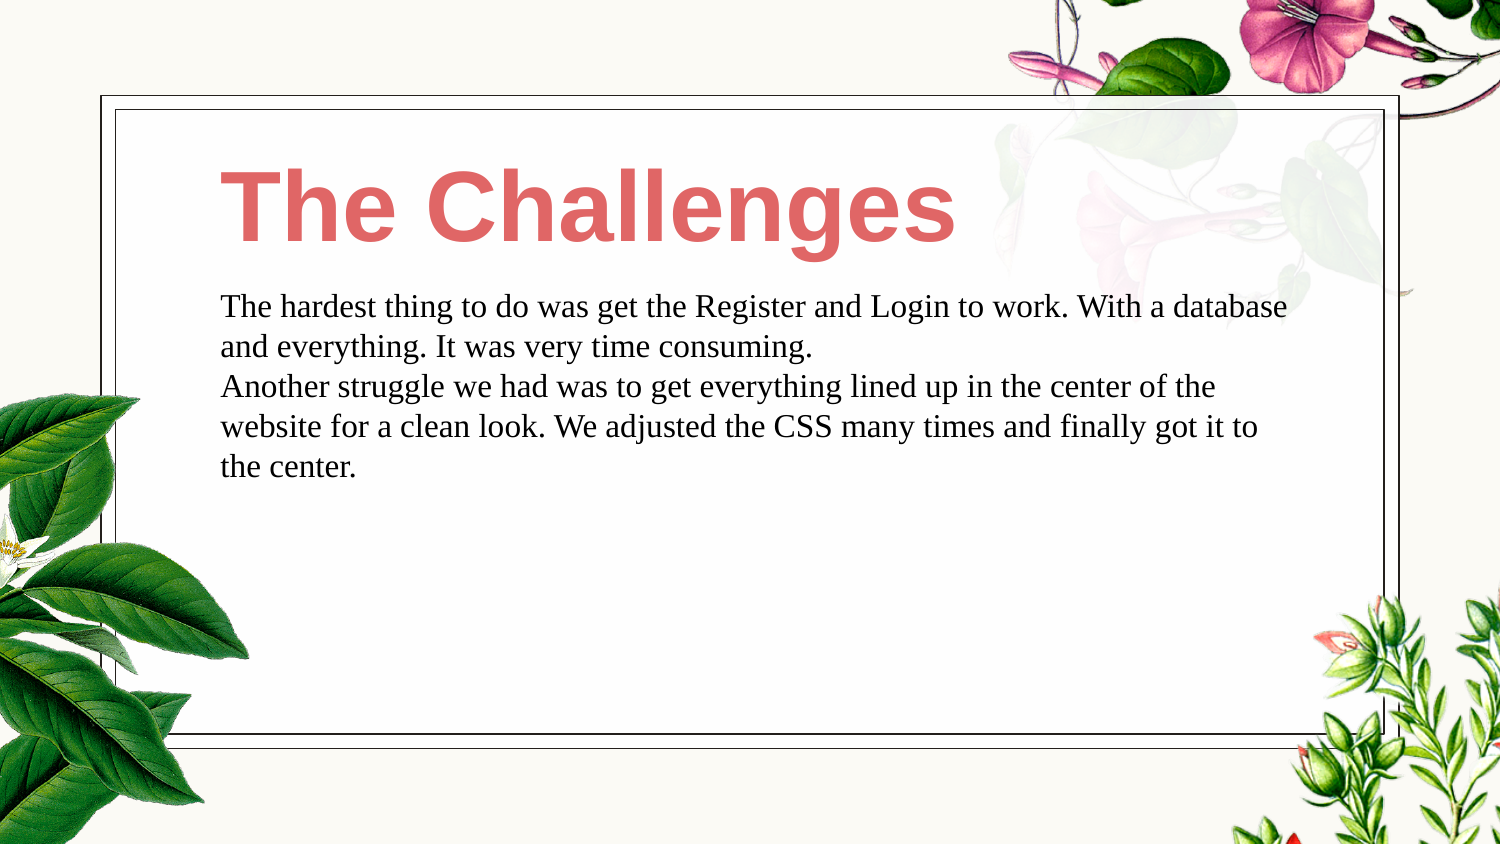

# The Challenges
The hardest thing to do was get the Register and Login to work. With a database and everything. It was very time consuming.
Another struggle we had was to get everything lined up in the center of the website for a clean look. We adjusted the CSS many times and finally got it to the center.